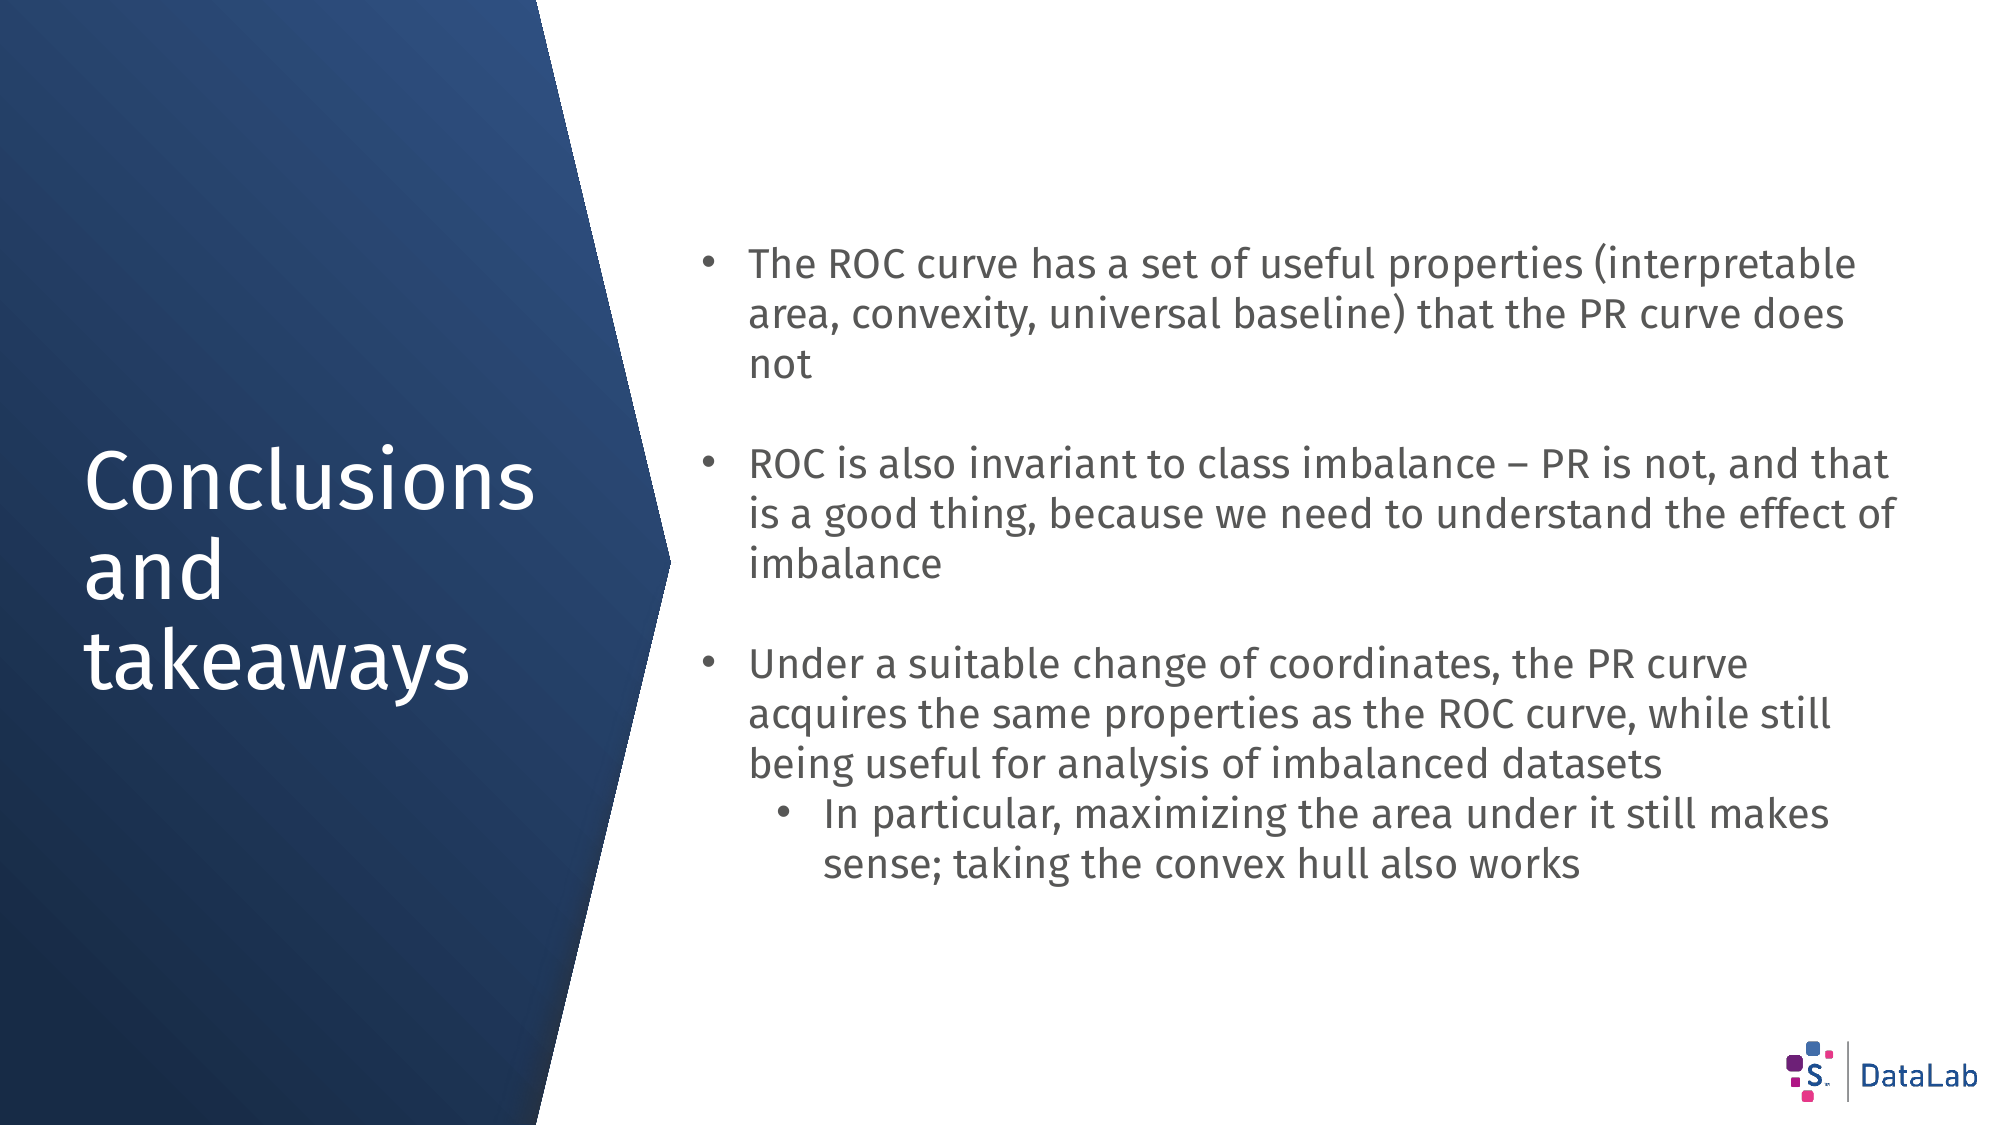

The ROC curve has a set of useful properties (interpretable area, convexity, universal baseline) that the PR curve does not

ROC is also invariant to class imbalance – PR is not, and that is a good thing, because we need to understand the effect of imbalance

Under a suitable change of coordinates, the PR curve acquires the same properties as the ROC curve, while still being useful for analysis of imbalanced datasets
In particular, maximizing the area under it still makes sense; taking the convex hull also works
# Conclusions and takeaways